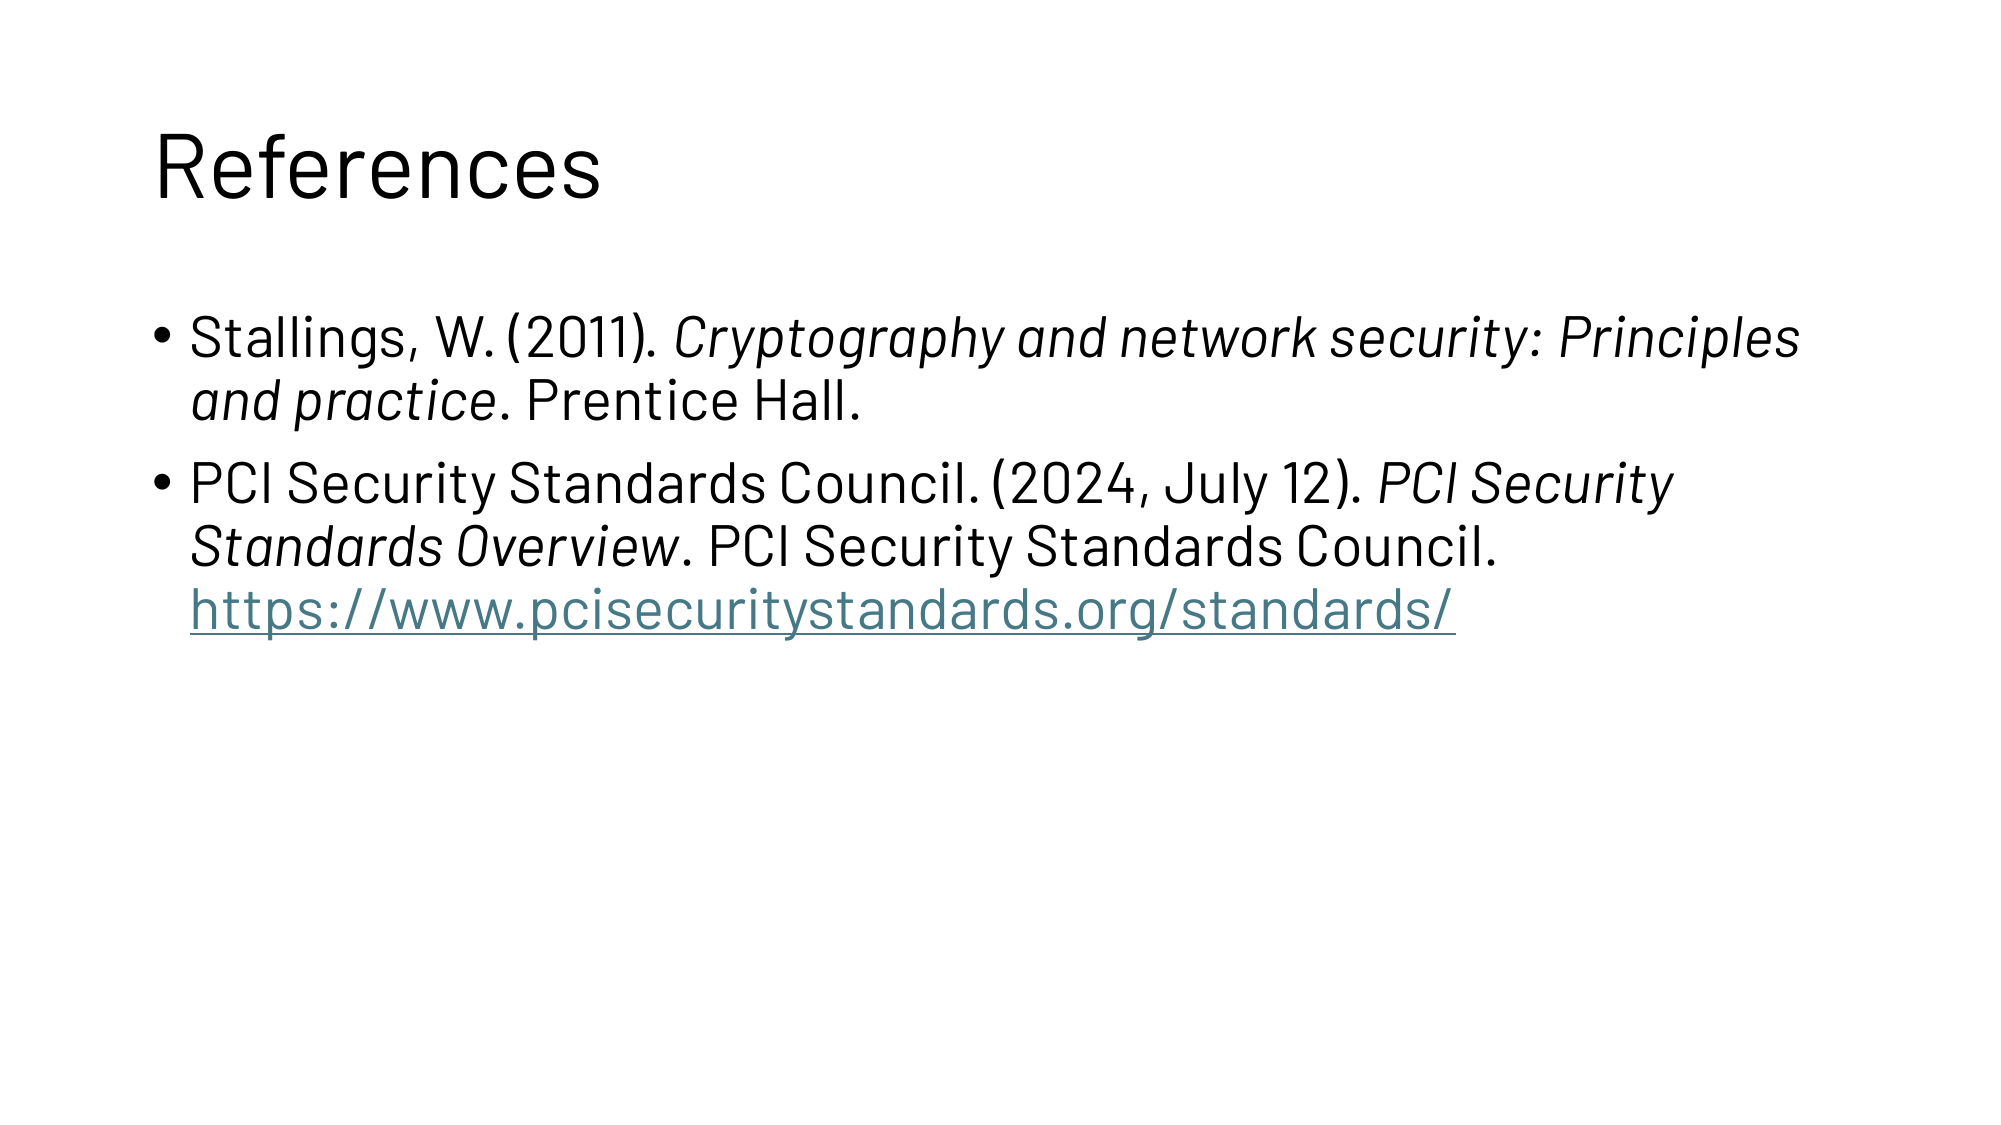

# References
Stallings, W. (2011). Cryptography and network security: Principles and practice. Prentice Hall.
PCI Security Standards Council. (2024, July 12). PCI Security Standards Overview. PCI Security Standards Council. https://www.pcisecuritystandards.org/standards/